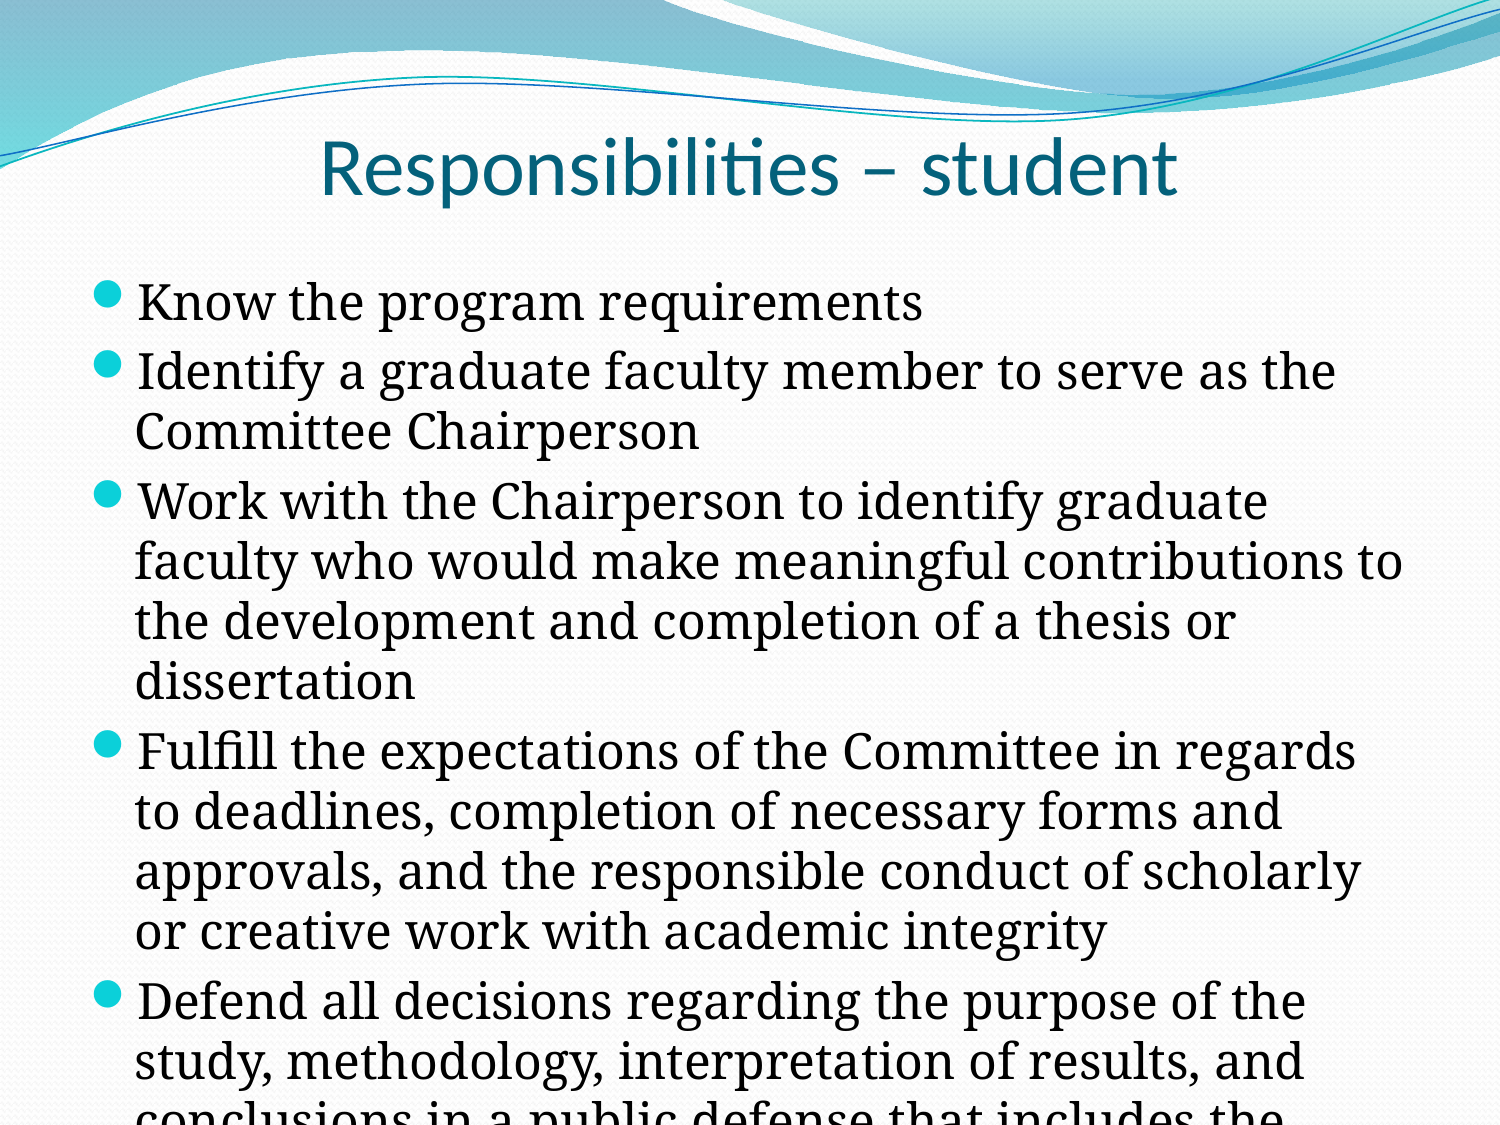

# Responsibilities – student
Know the program requirements
Identify a graduate faculty member to serve as the Committee Chairperson
Work with the Chairperson to identify graduate faculty who would make meaningful contributions to the development and completion of a thesis or dissertation
Fulfill the expectations of the Committee in regards to deadlines, completion of necessary forms and approvals, and the responsible conduct of scholarly or creative work with academic integrity
Defend all decisions regarding the purpose of the study, methodology, interpretation of results, and conclusions in a public defense that includes the Committee